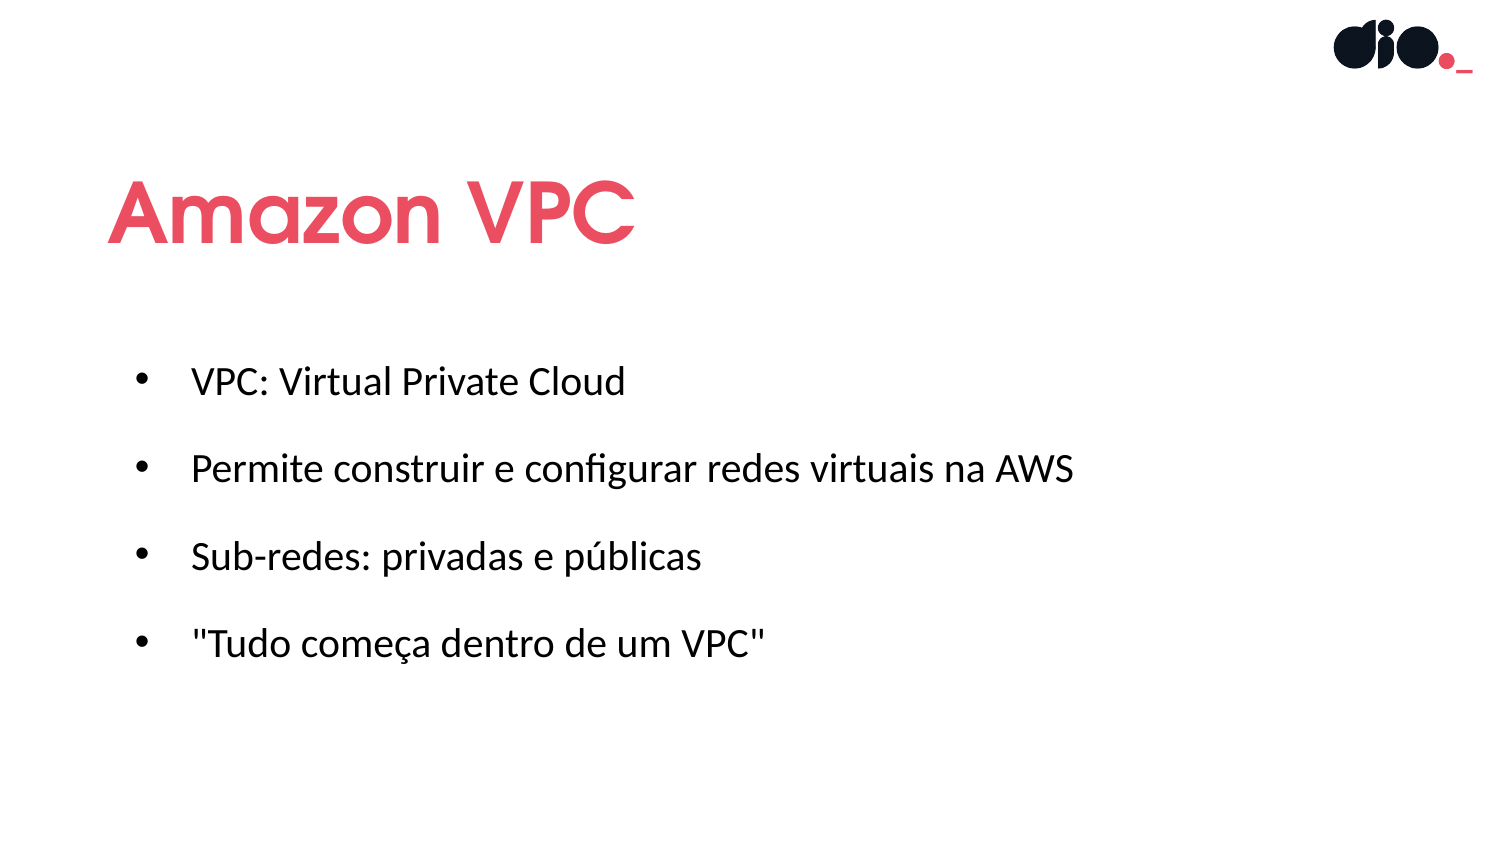

Amazon VPC
VPC: Virtual Private Cloud
Permite construir e configurar redes virtuais na AWS
Sub-redes: privadas e públicas
"Tudo começa dentro de um VPC"